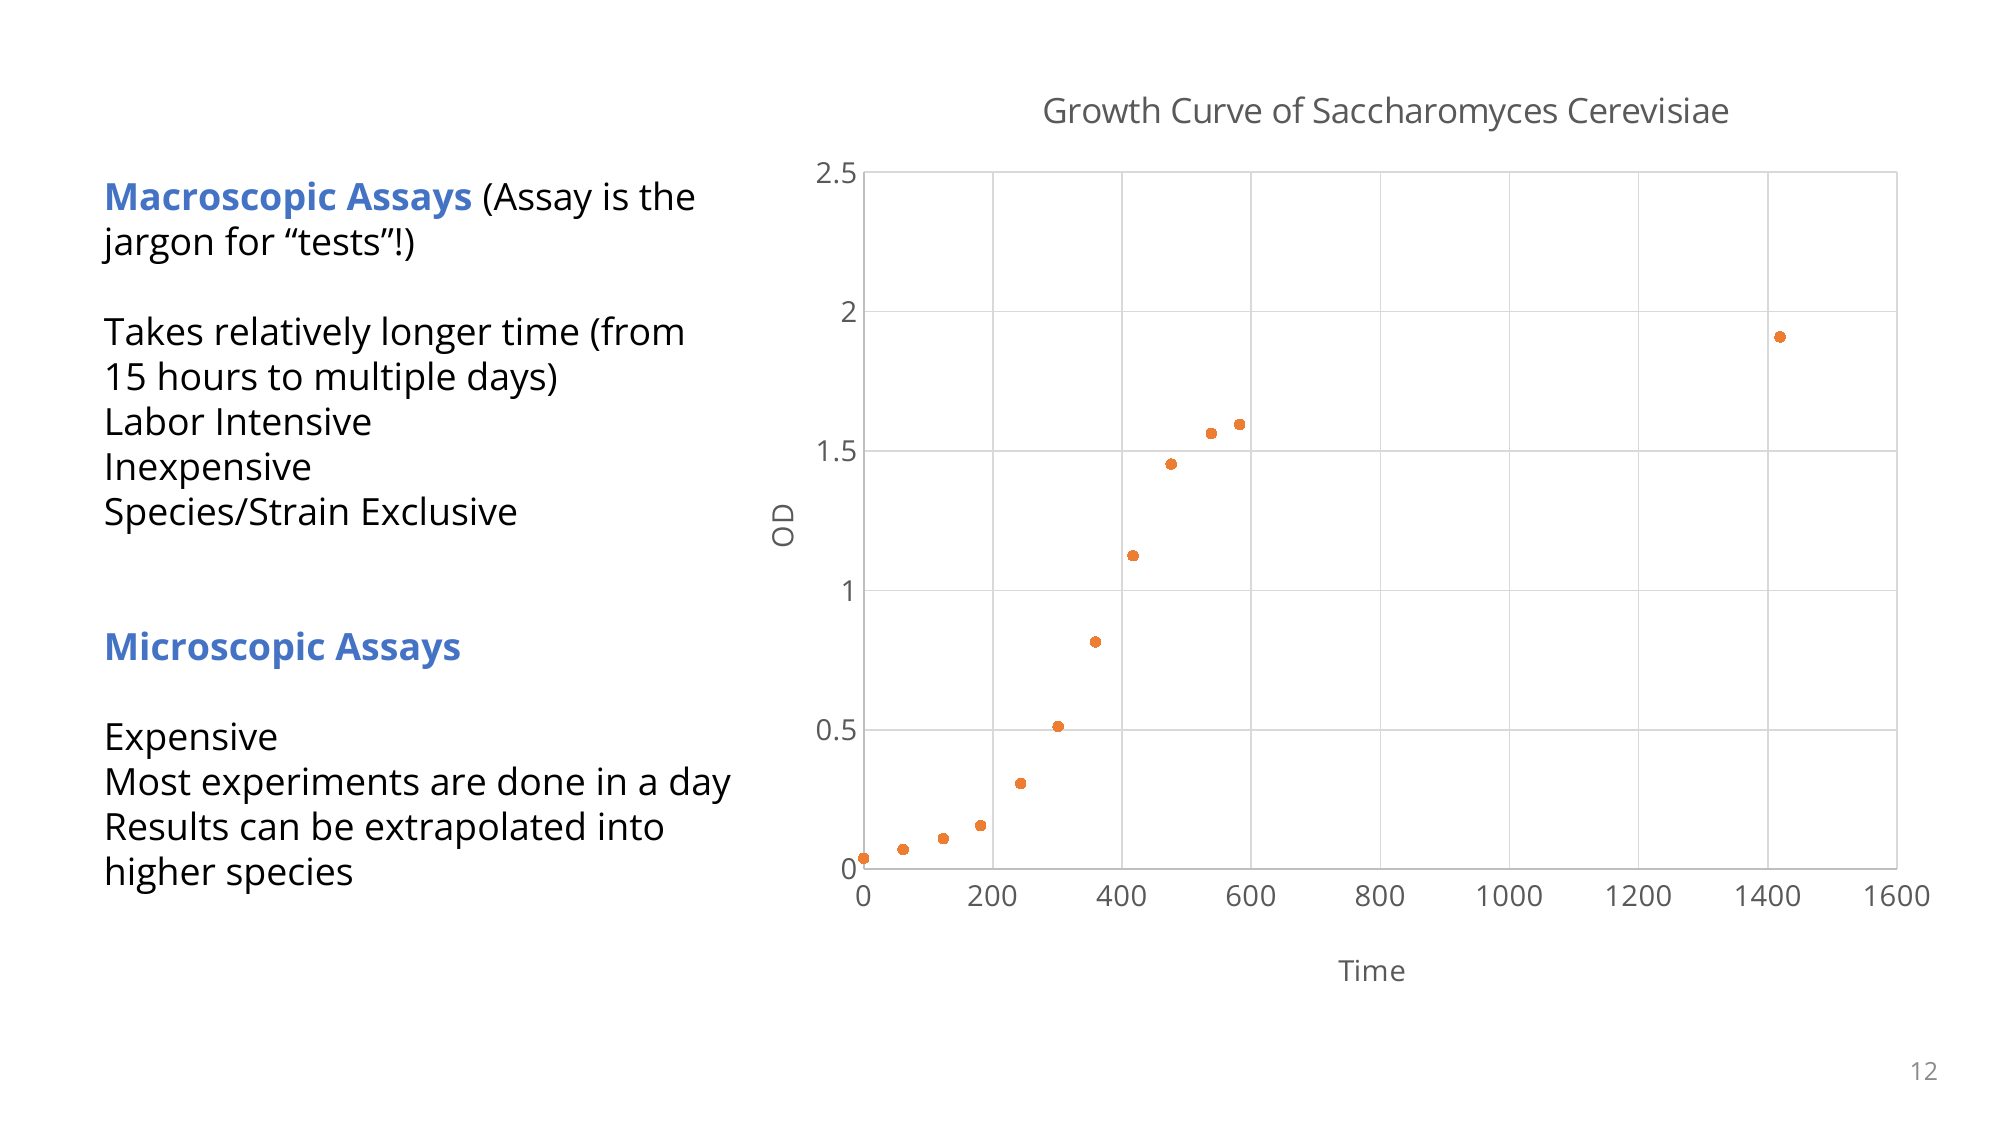

### Chart: Growth Curve of Saccharomyces Cerevisiae

| Category |  |
|---|---|
Macroscopic Assays (Assay is the jargon for “tests”!)

Takes relatively longer time (from 15 hours to multiple days)
Labor Intensive
Inexpensive
Species/Strain Exclusive

Microscopic Assays
Expensive
Most experiments are done in a day
Results can be extrapolated into higher species

12